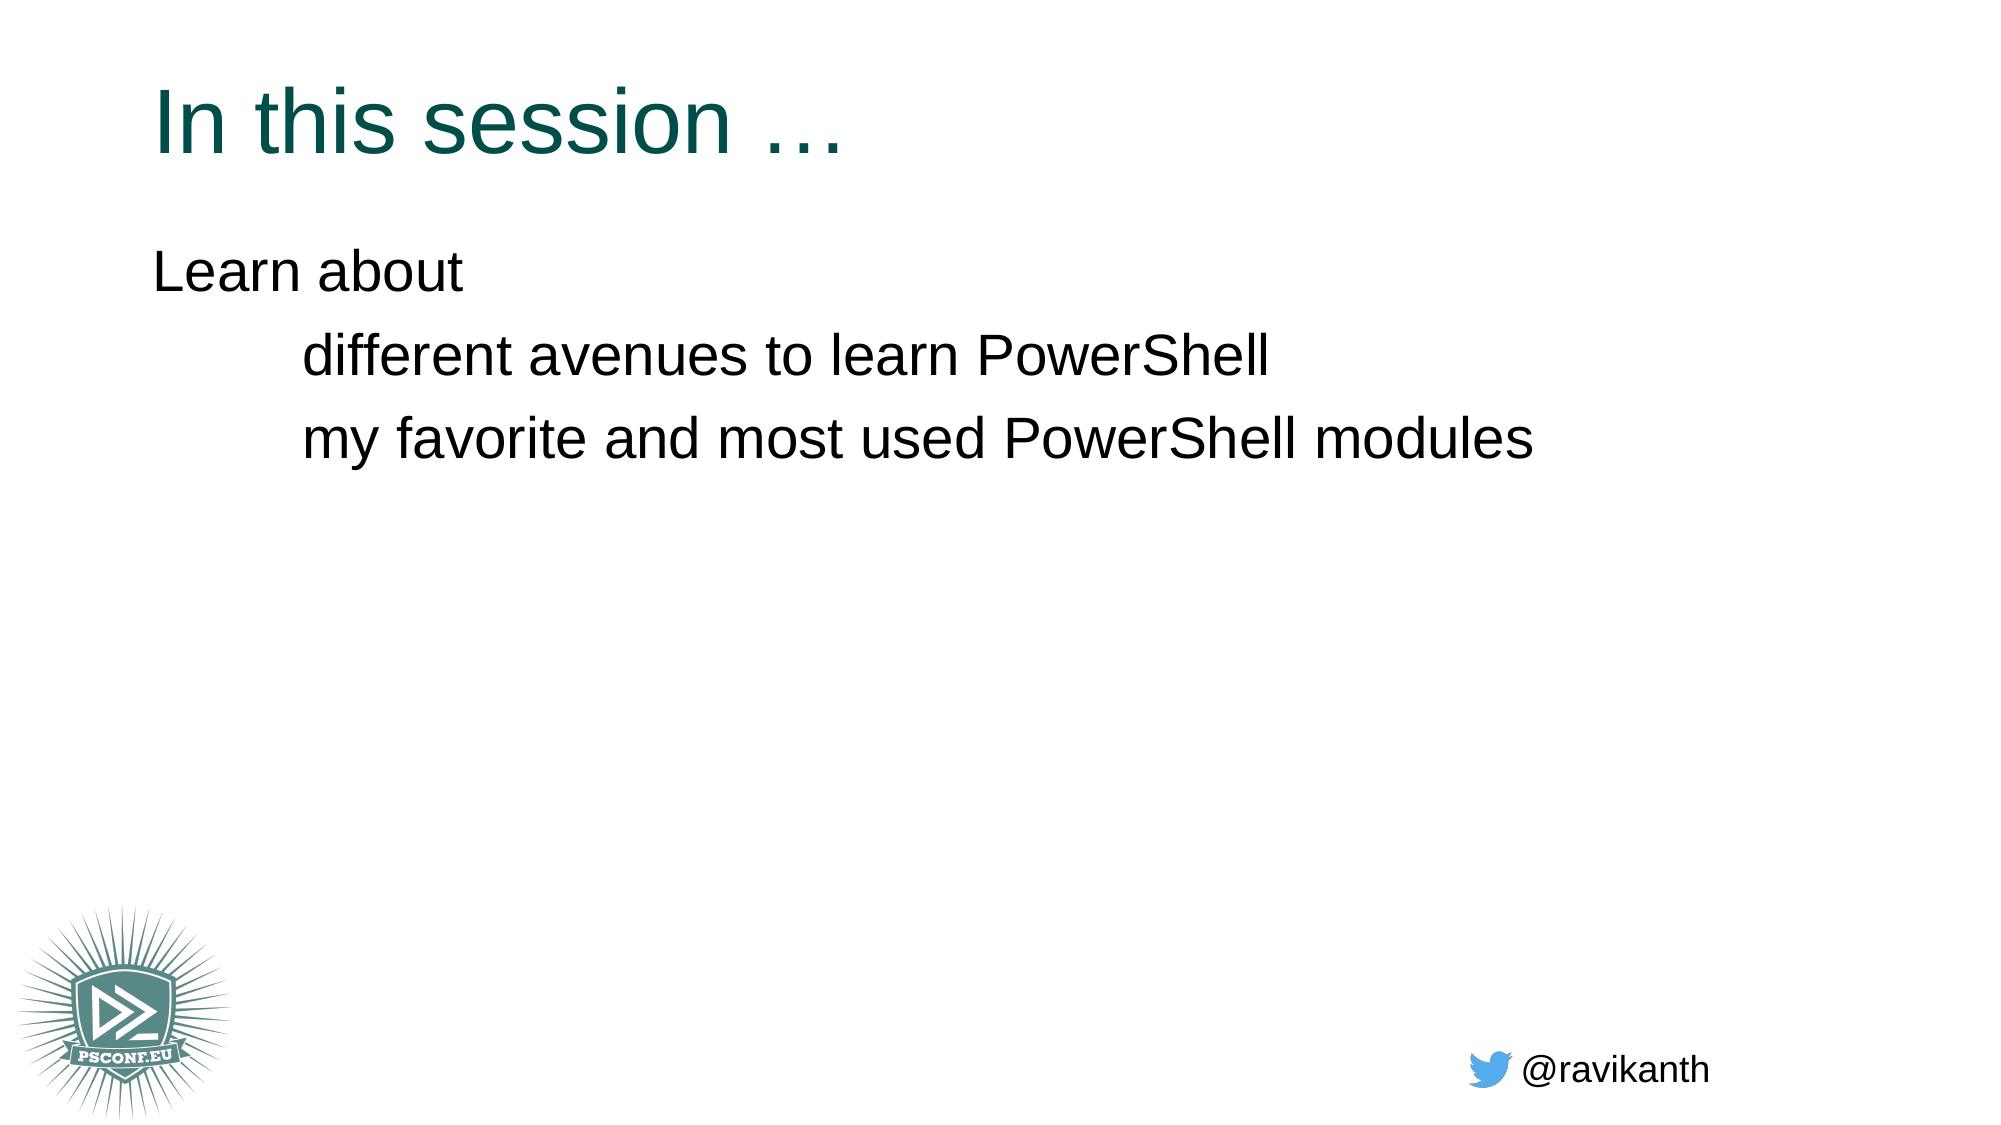

# In this session …
Learn about
	different avenues to learn PowerShell
	my favorite and most used PowerShell modules
@ravikanth